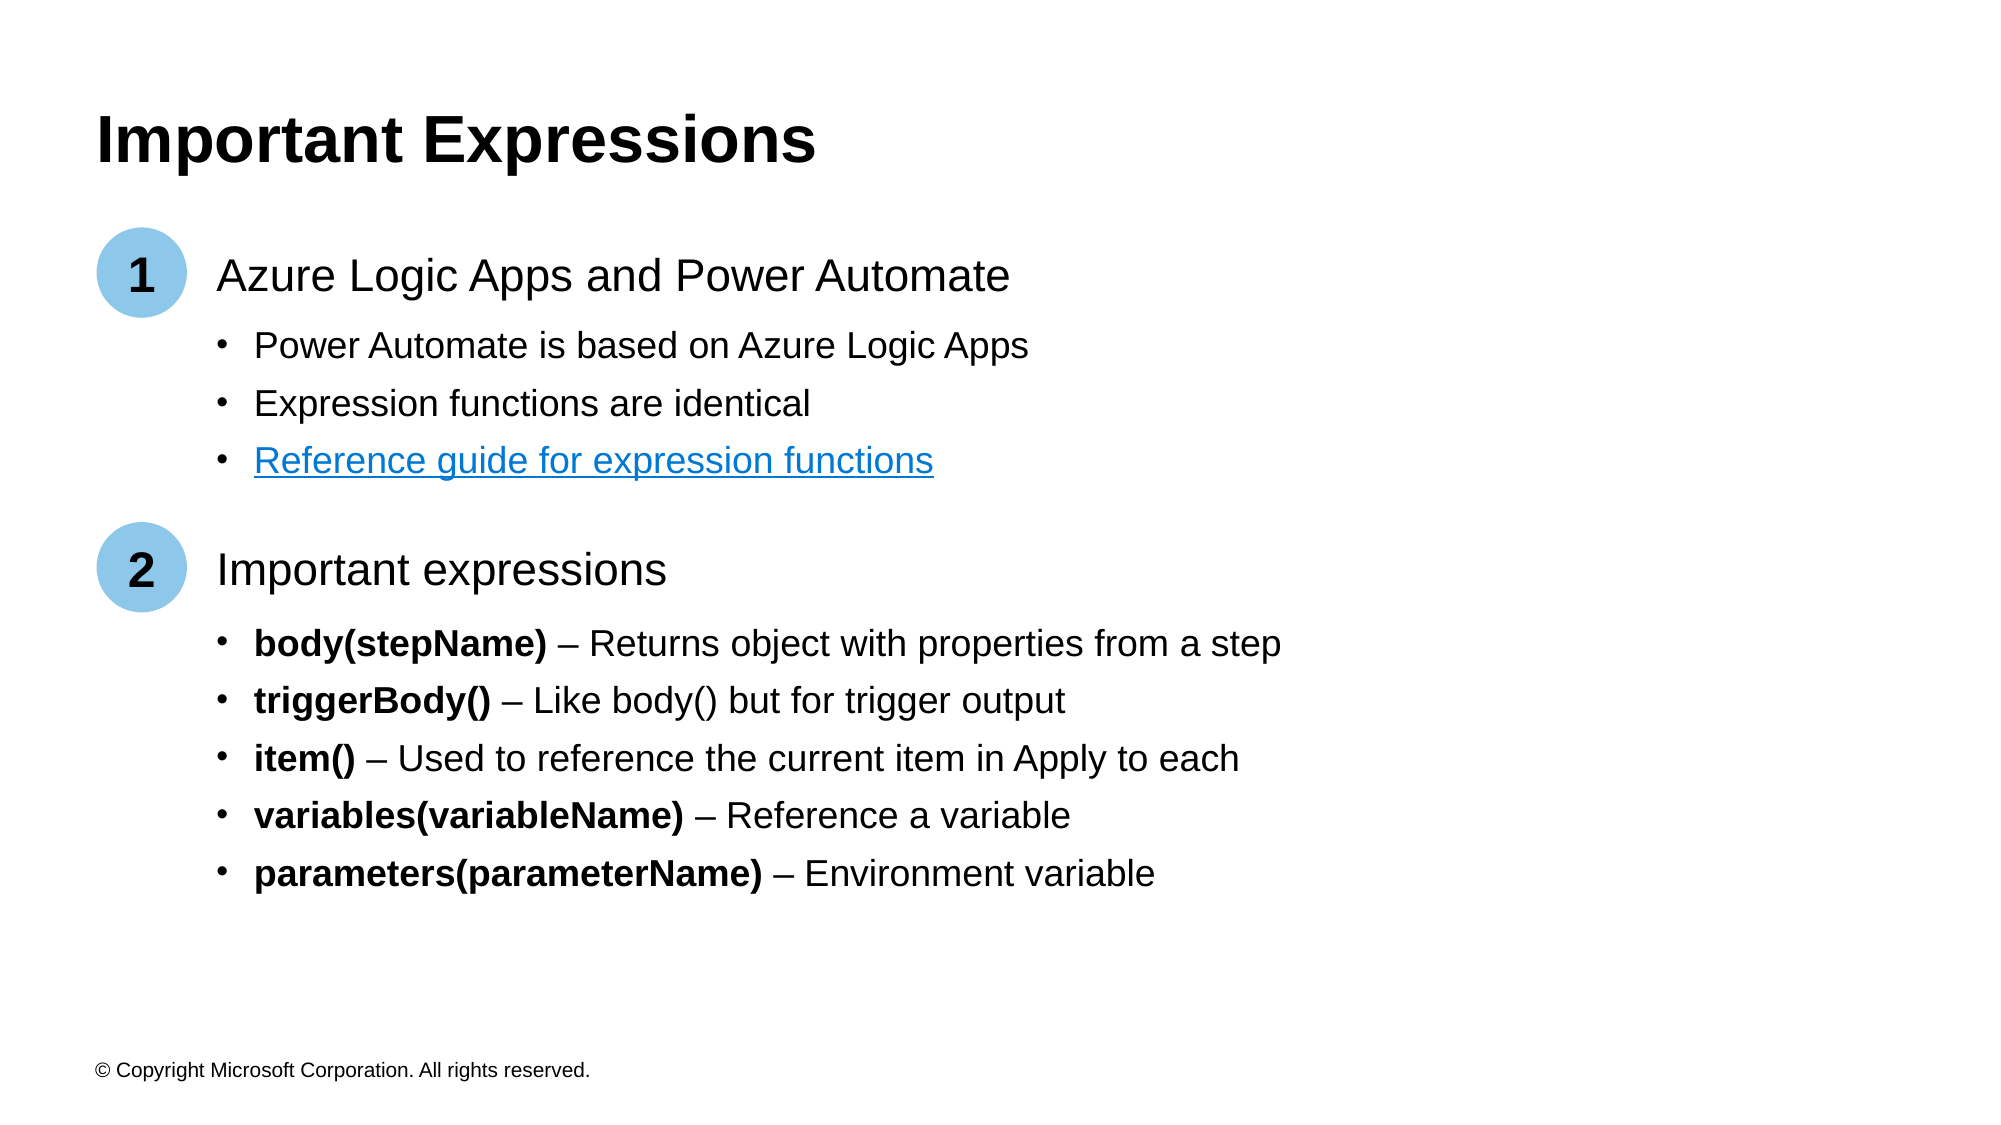

# Important Expressions
1
Azure Logic Apps and Power Automate
Power Automate is based on Azure Logic Apps
Expression functions are identical
Reference guide for expression functions
2
Important expressions
body(stepName) – Returns object with properties from a step
triggerBody() – Like body() but for trigger output
item() – Used to reference the current item in Apply to each
variables(variableName) – Reference a variable
parameters(parameterName) – Environment variable